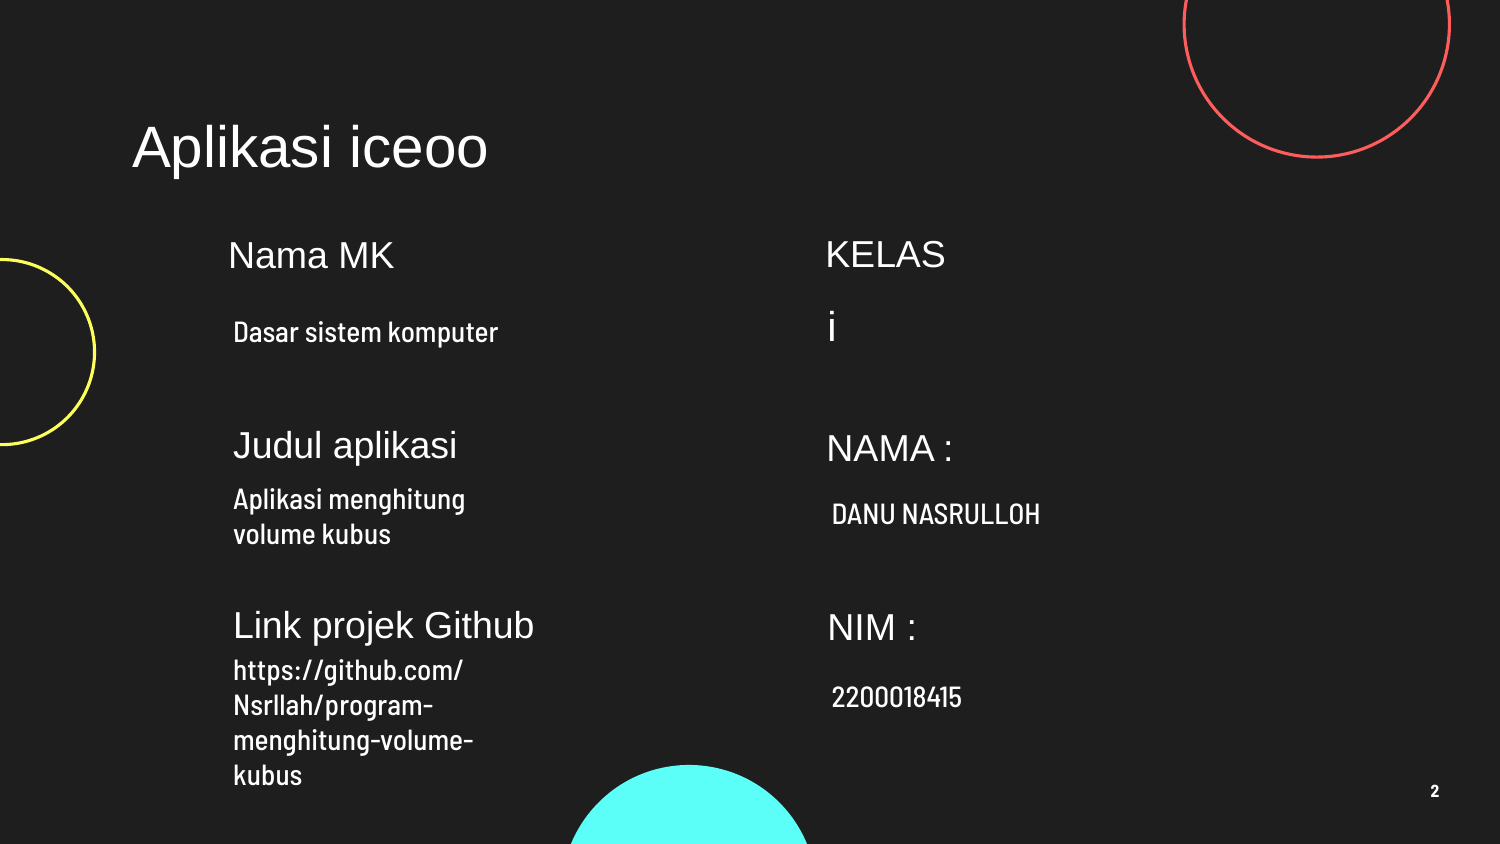

# Aplikasi iceoo
KELAS
Nama MK
i
Dasar sistem komputer
Judul aplikasi
NAMA :
DANU NASRULLOH
Aplikasi menghitung volume kubus
Link projek Github
NIM :
2200018415
https://github.com/Nsrllah/program-menghitung-volume-kubus
2